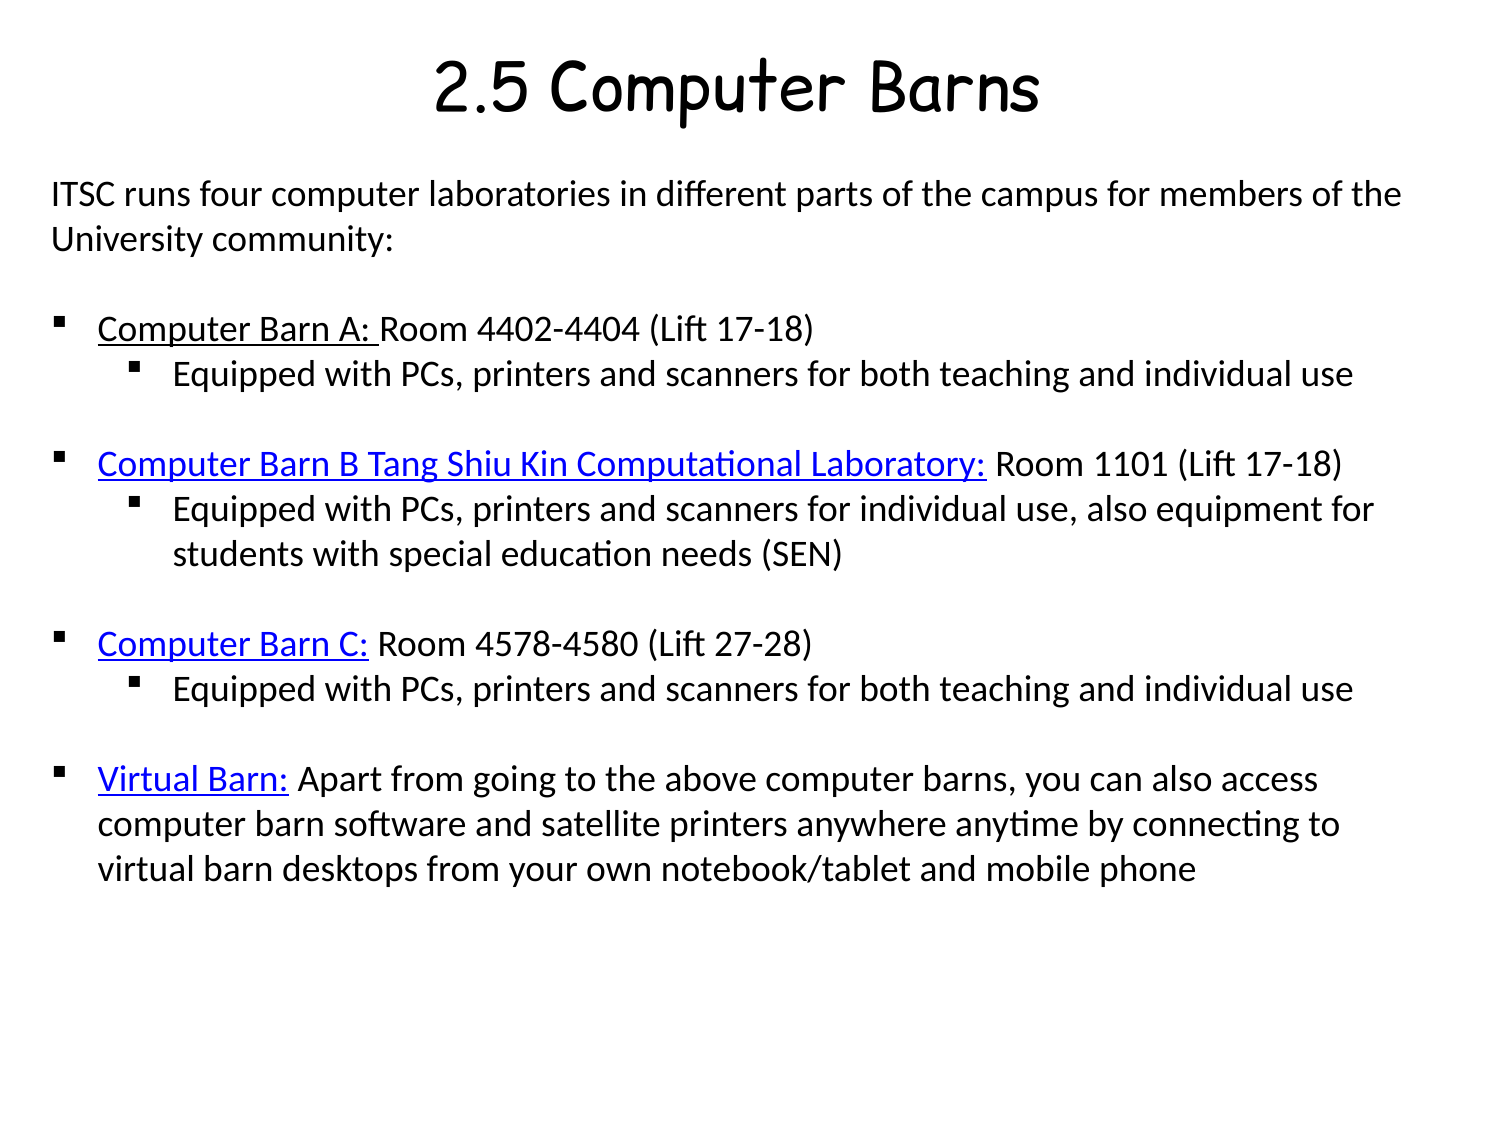

2.5 Computer Barns
ITSC runs four computer laboratories in different parts of the campus for members of the University community:

Computer Barn A: Room 4402-4404 (Lift 17-18)
Equipped with PCs, printers and scanners for both teaching and individual use

Computer Barn B Tang Shiu Kin Computational Laboratory: Room 1101 (Lift 17-18)
Equipped with PCs, printers and scanners for individual use, also equipment for students with special education needs (SEN)

Computer Barn C: Room 4578-4580 (Lift 27-28)
Equipped with PCs, printers and scanners for both teaching and individual use

Virtual Barn: Apart from going to the above computer barns, you can also access computer barn software and satellite printers anywhere anytime by connecting to virtual barn desktops from your own notebook/tablet and mobile phone